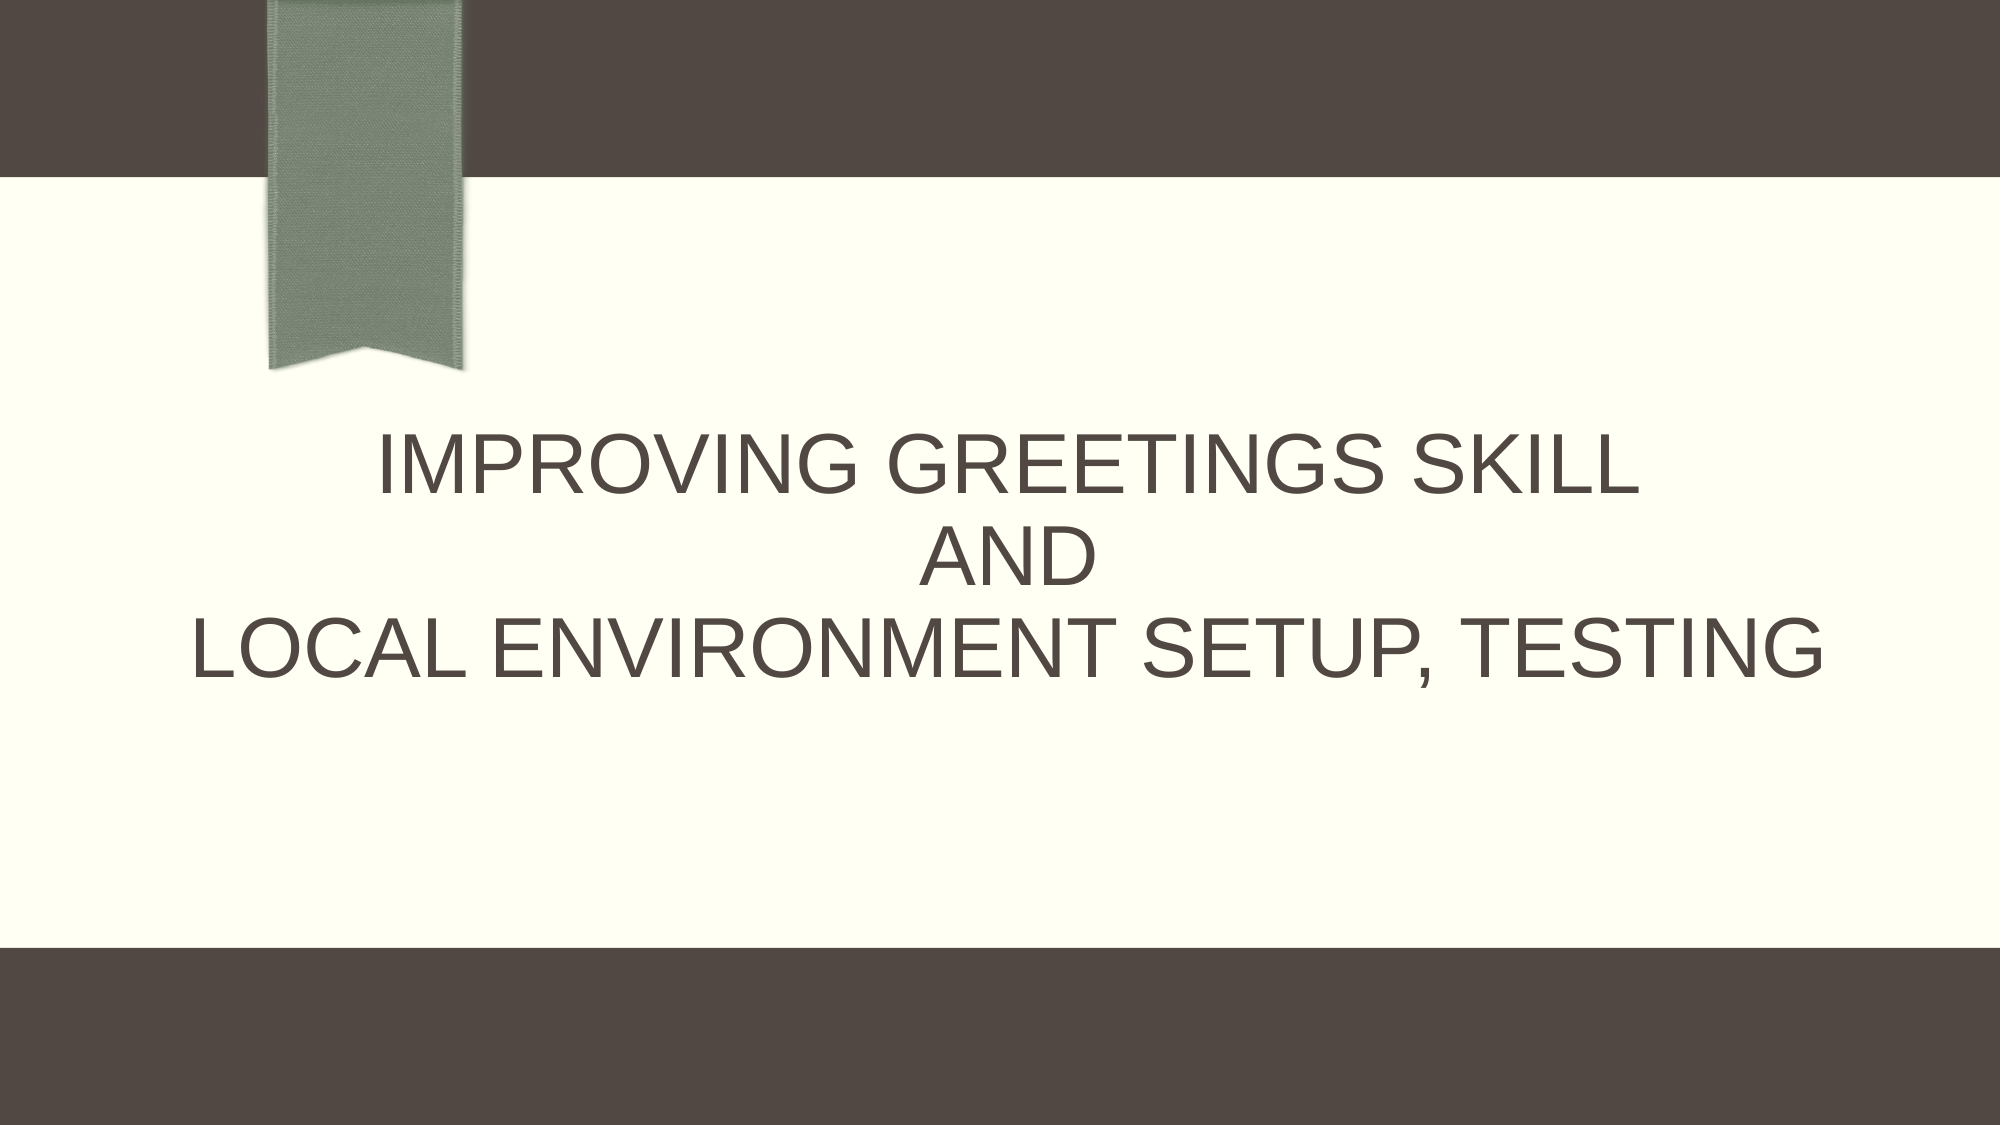

# improving greetings skill AND Local environment setup, TESTING